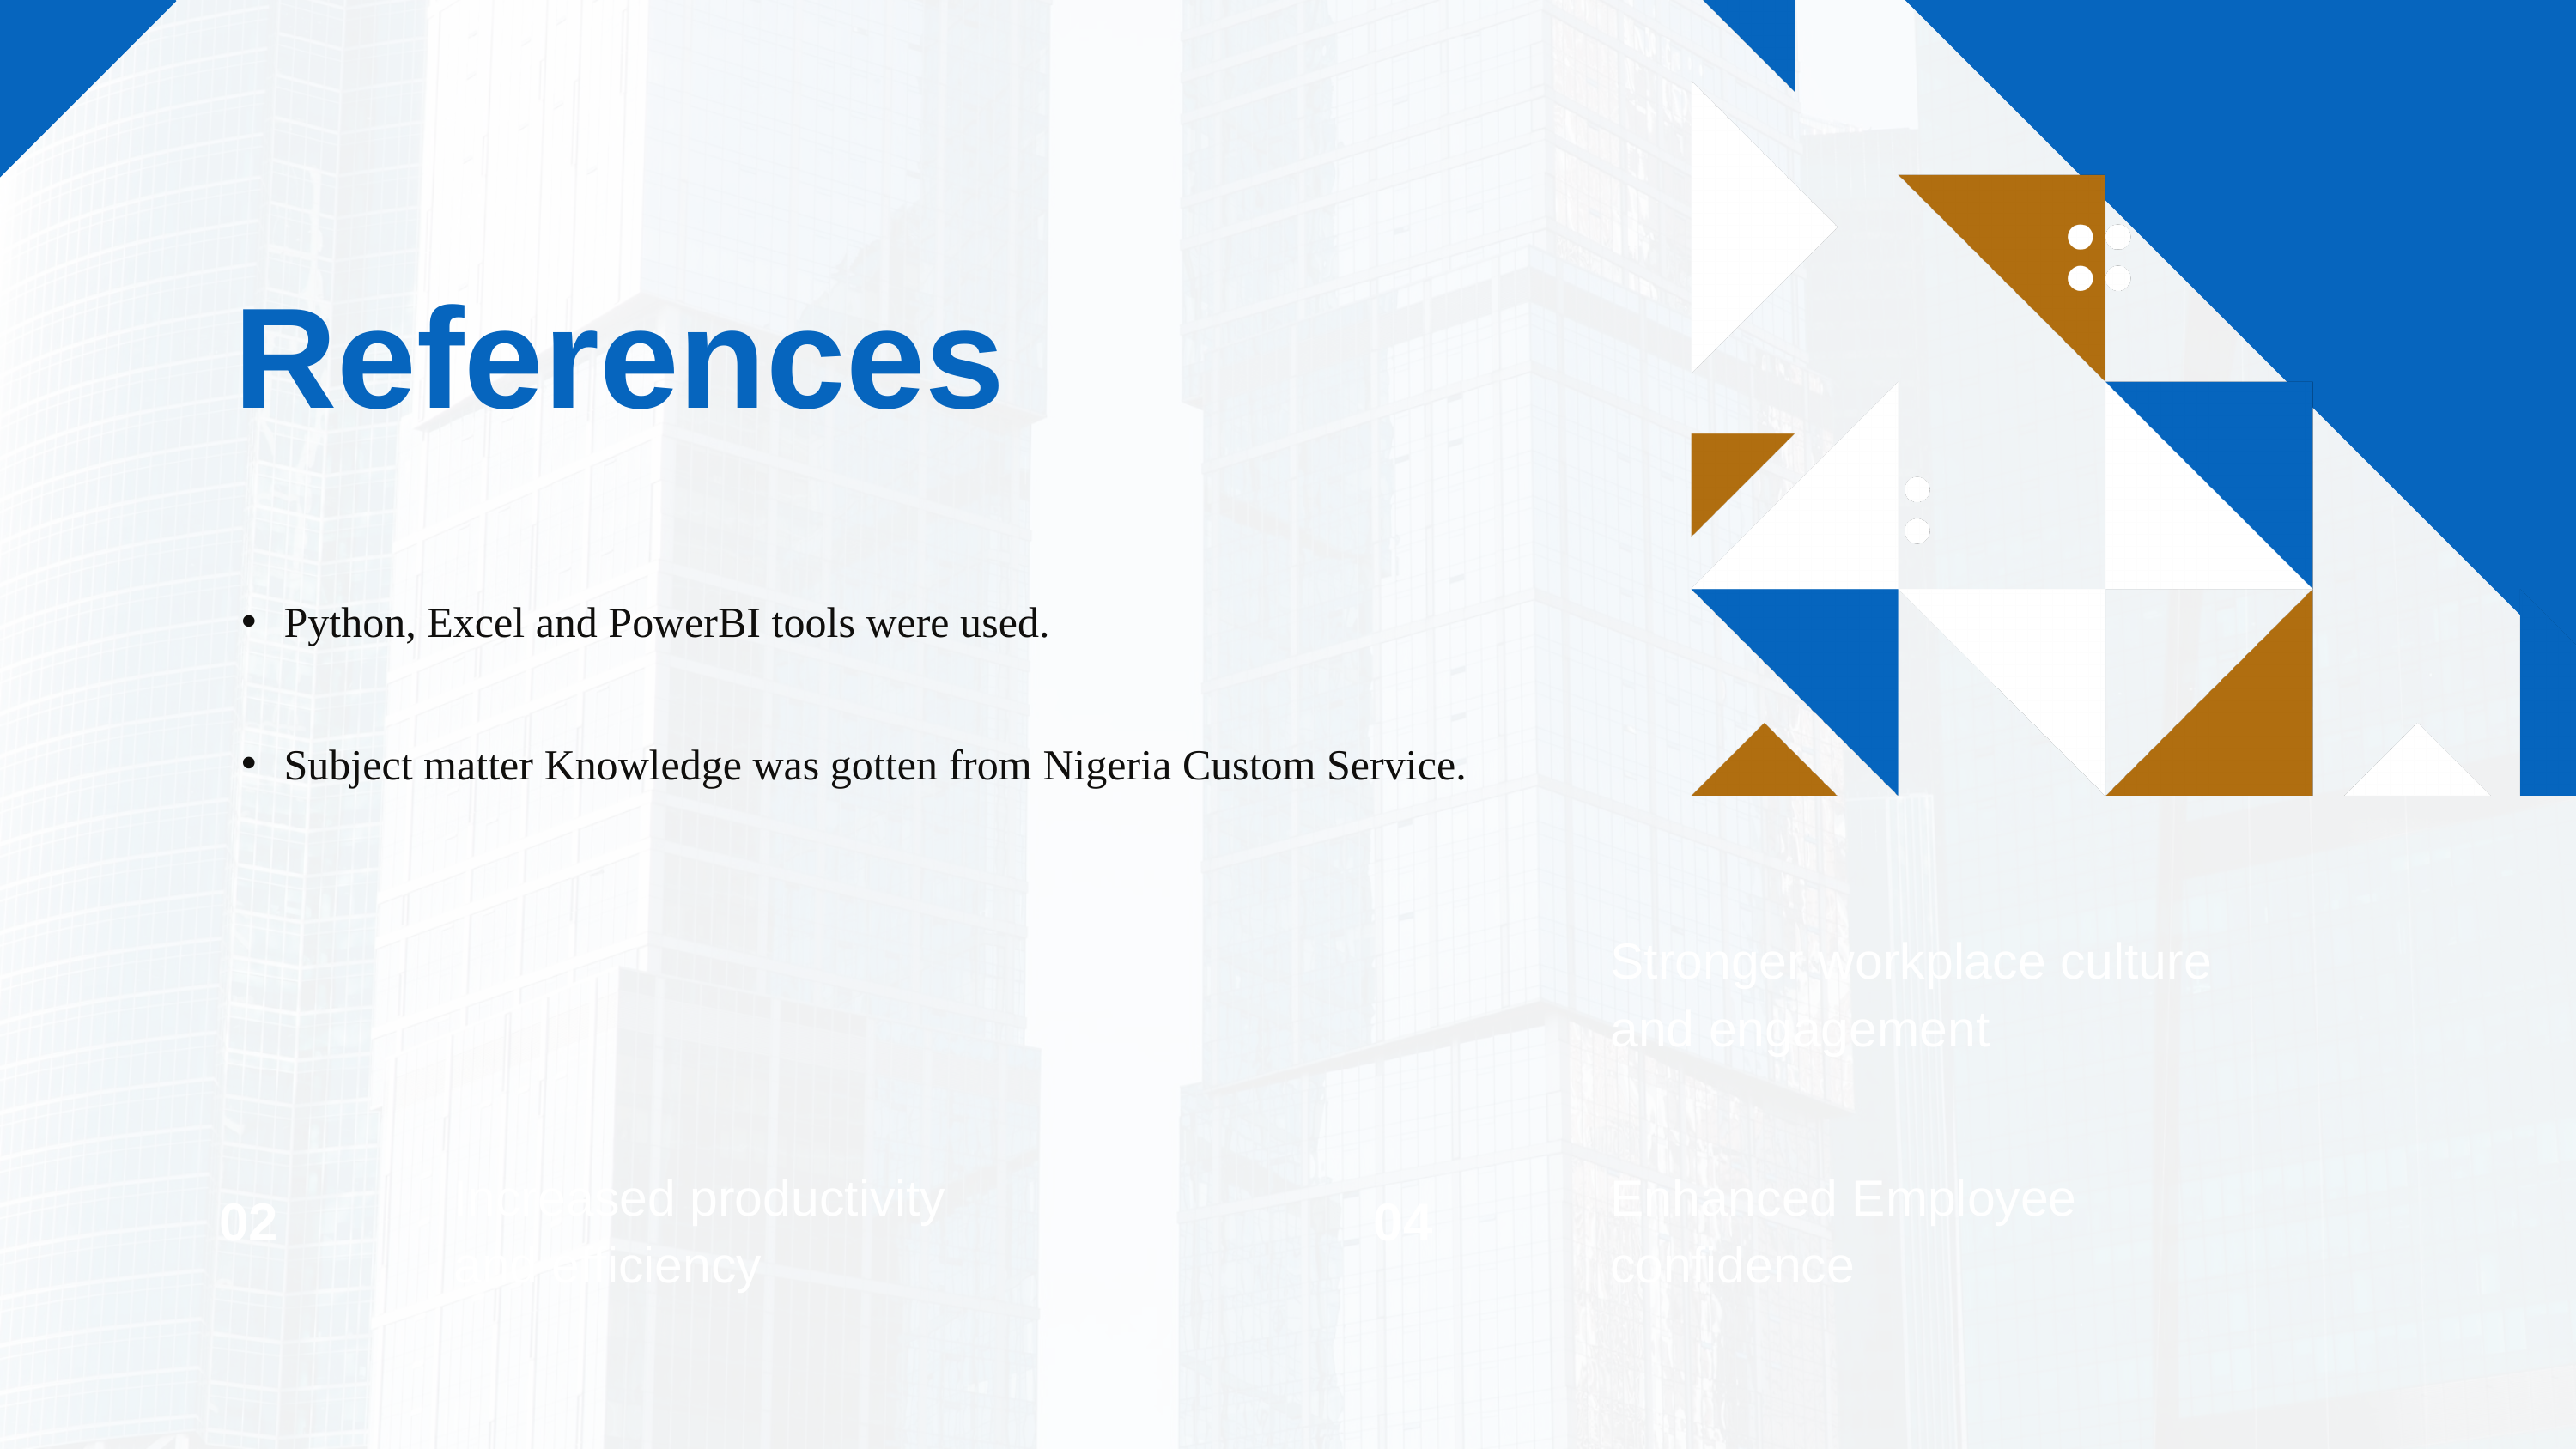

References

Python, Excel and PowerBI tools were used.

Subject matter Knowledge was gotten from Nigeria Custom Service.
Stronger workplace culture and engagement
Increased productivity and efficiency
Enhanced Employee confidence
02
04